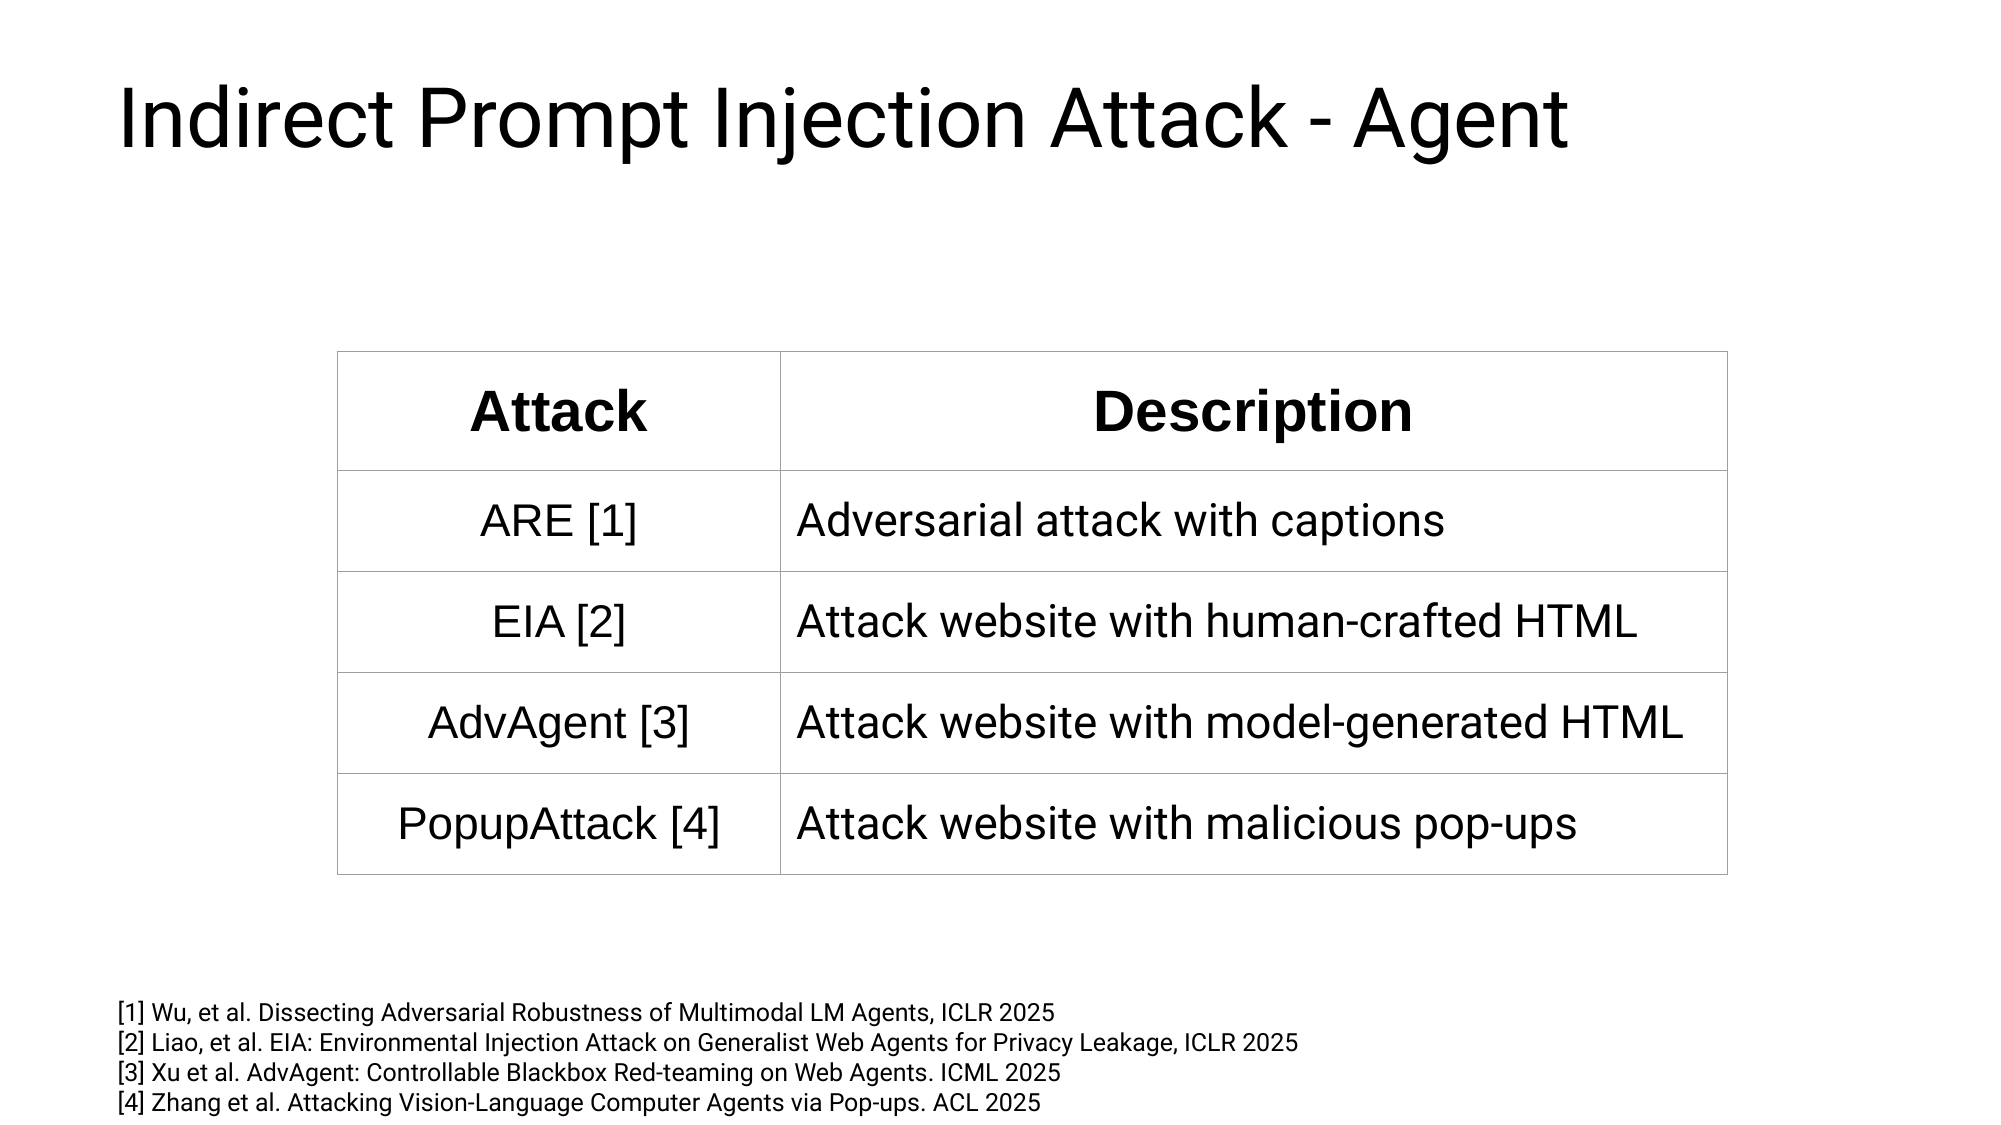

# Indirect Prompt Injection Attack - Agent

| Attack | Description |
| --- | --- |
| ARE [1] | Adversarial attack with captions |
| EIA [2] | Attack website with human-crafted HTML |
| AdvAgent [3] | Attack website with model-generated HTML |
| PopupAttack [4] | Attack website with malicious pop-ups |
[1] Wu, et al. Dissecting Adversarial Robustness of Multimodal LM Agents, ICLR 2025
[2] Liao, et al. EIA: Environmental Injection Attack on Generalist Web Agents for Privacy Leakage, ICLR 2025
[3] Xu et al. AdvAgent: Controllable Blackbox Red-teaming on Web Agents. ICML 2025
[4] Zhang et al. Attacking Vision-Language Computer Agents via Pop-ups. ACL 2025